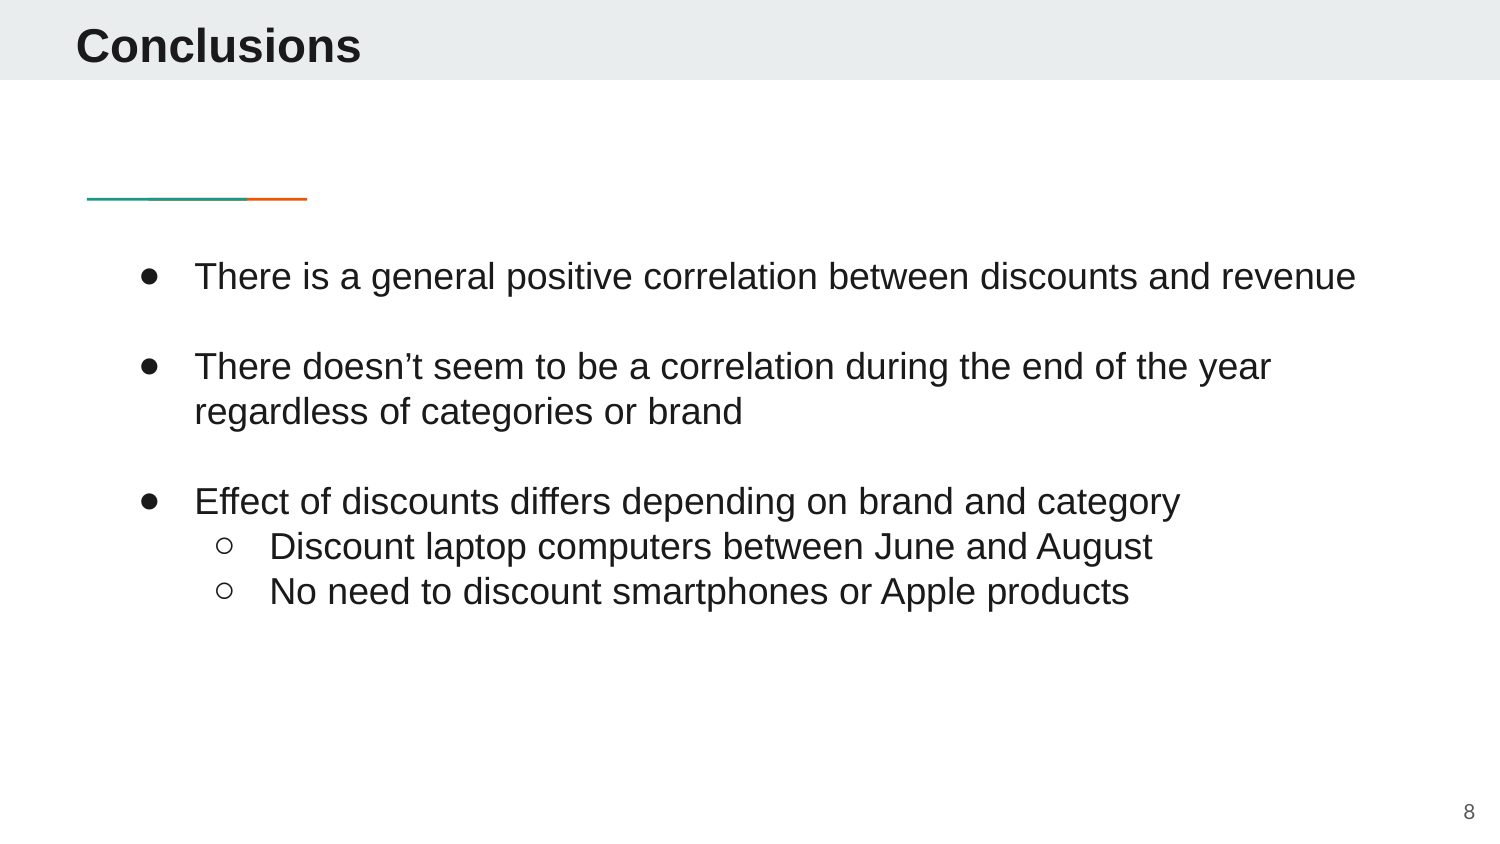

Conclusions
# There is a general positive correlation between discounts and revenue

There doesn’t seem to be a correlation during the end of the year regardless of categories or brand

Effect of discounts differs depending on brand and category
Discount laptop computers between June and August
No need to discount smartphones or Apple products
8